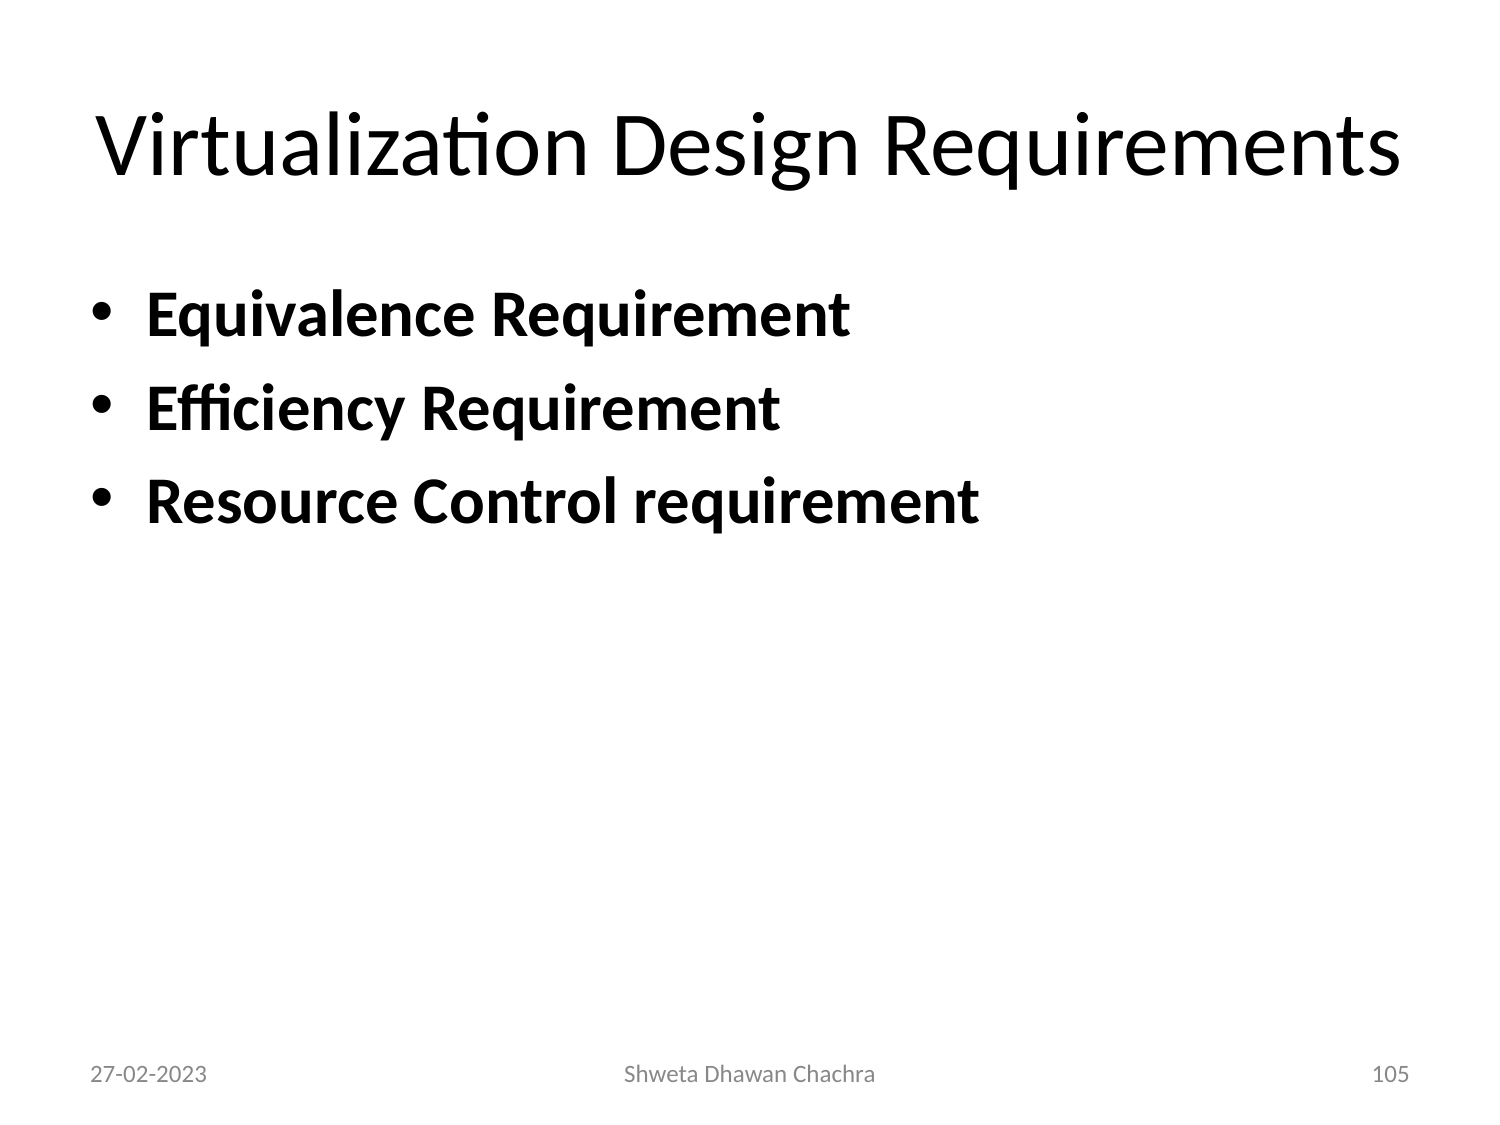

# Virtualization Design Requirements
Equivalence Requirement
Efficiency Requirement
Resource Control requirement

27-02-2023
Shweta Dhawan Chachra
105